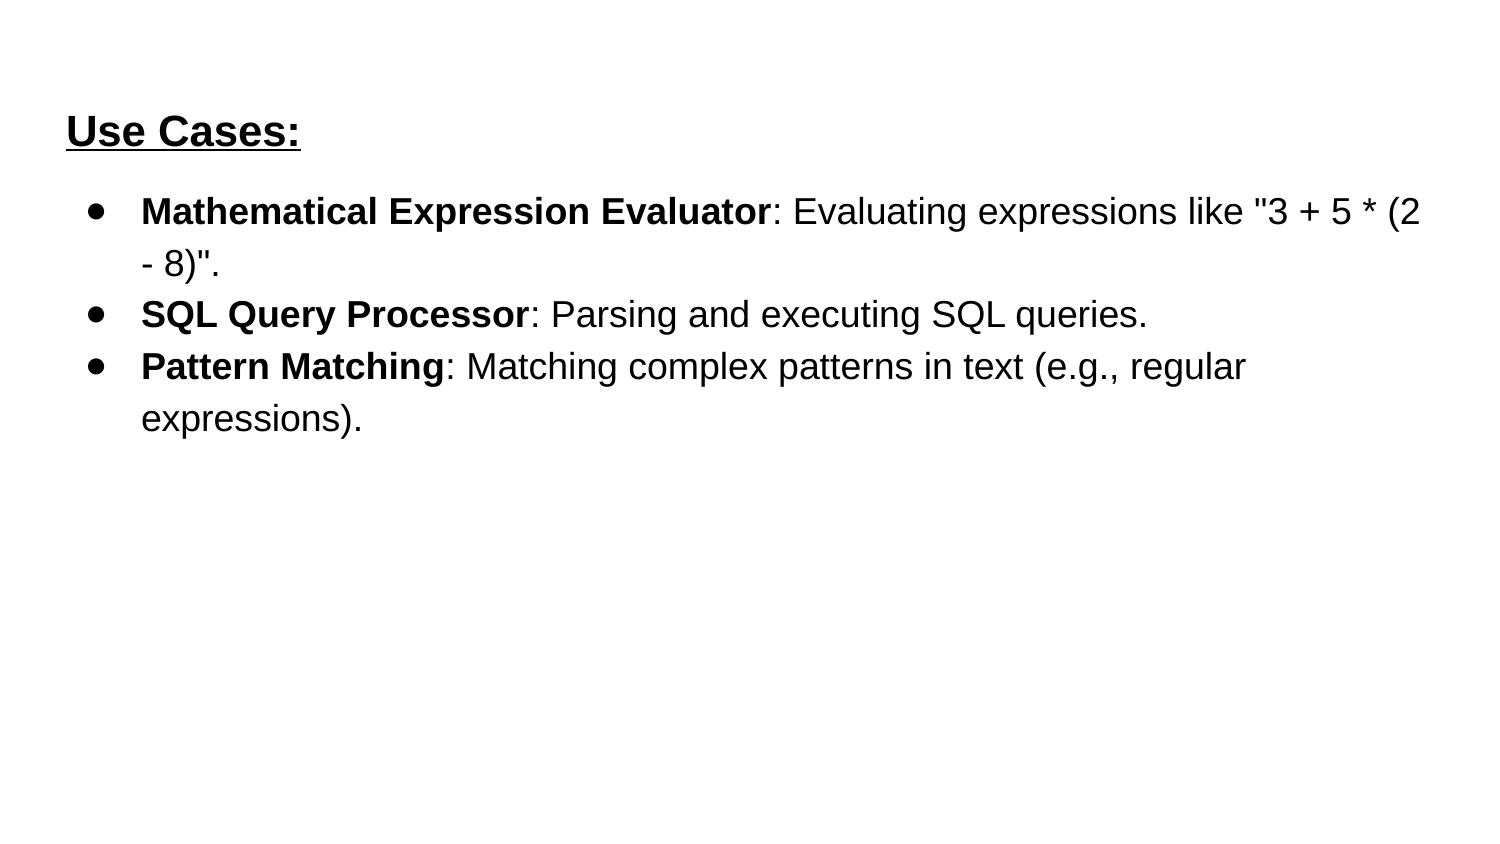

Use Cases:
Mathematical Expression Evaluator: Evaluating expressions like "3 + 5 * (2 - 8)".
SQL Query Processor: Parsing and executing SQL queries.
Pattern Matching: Matching complex patterns in text (e.g., regular expressions).